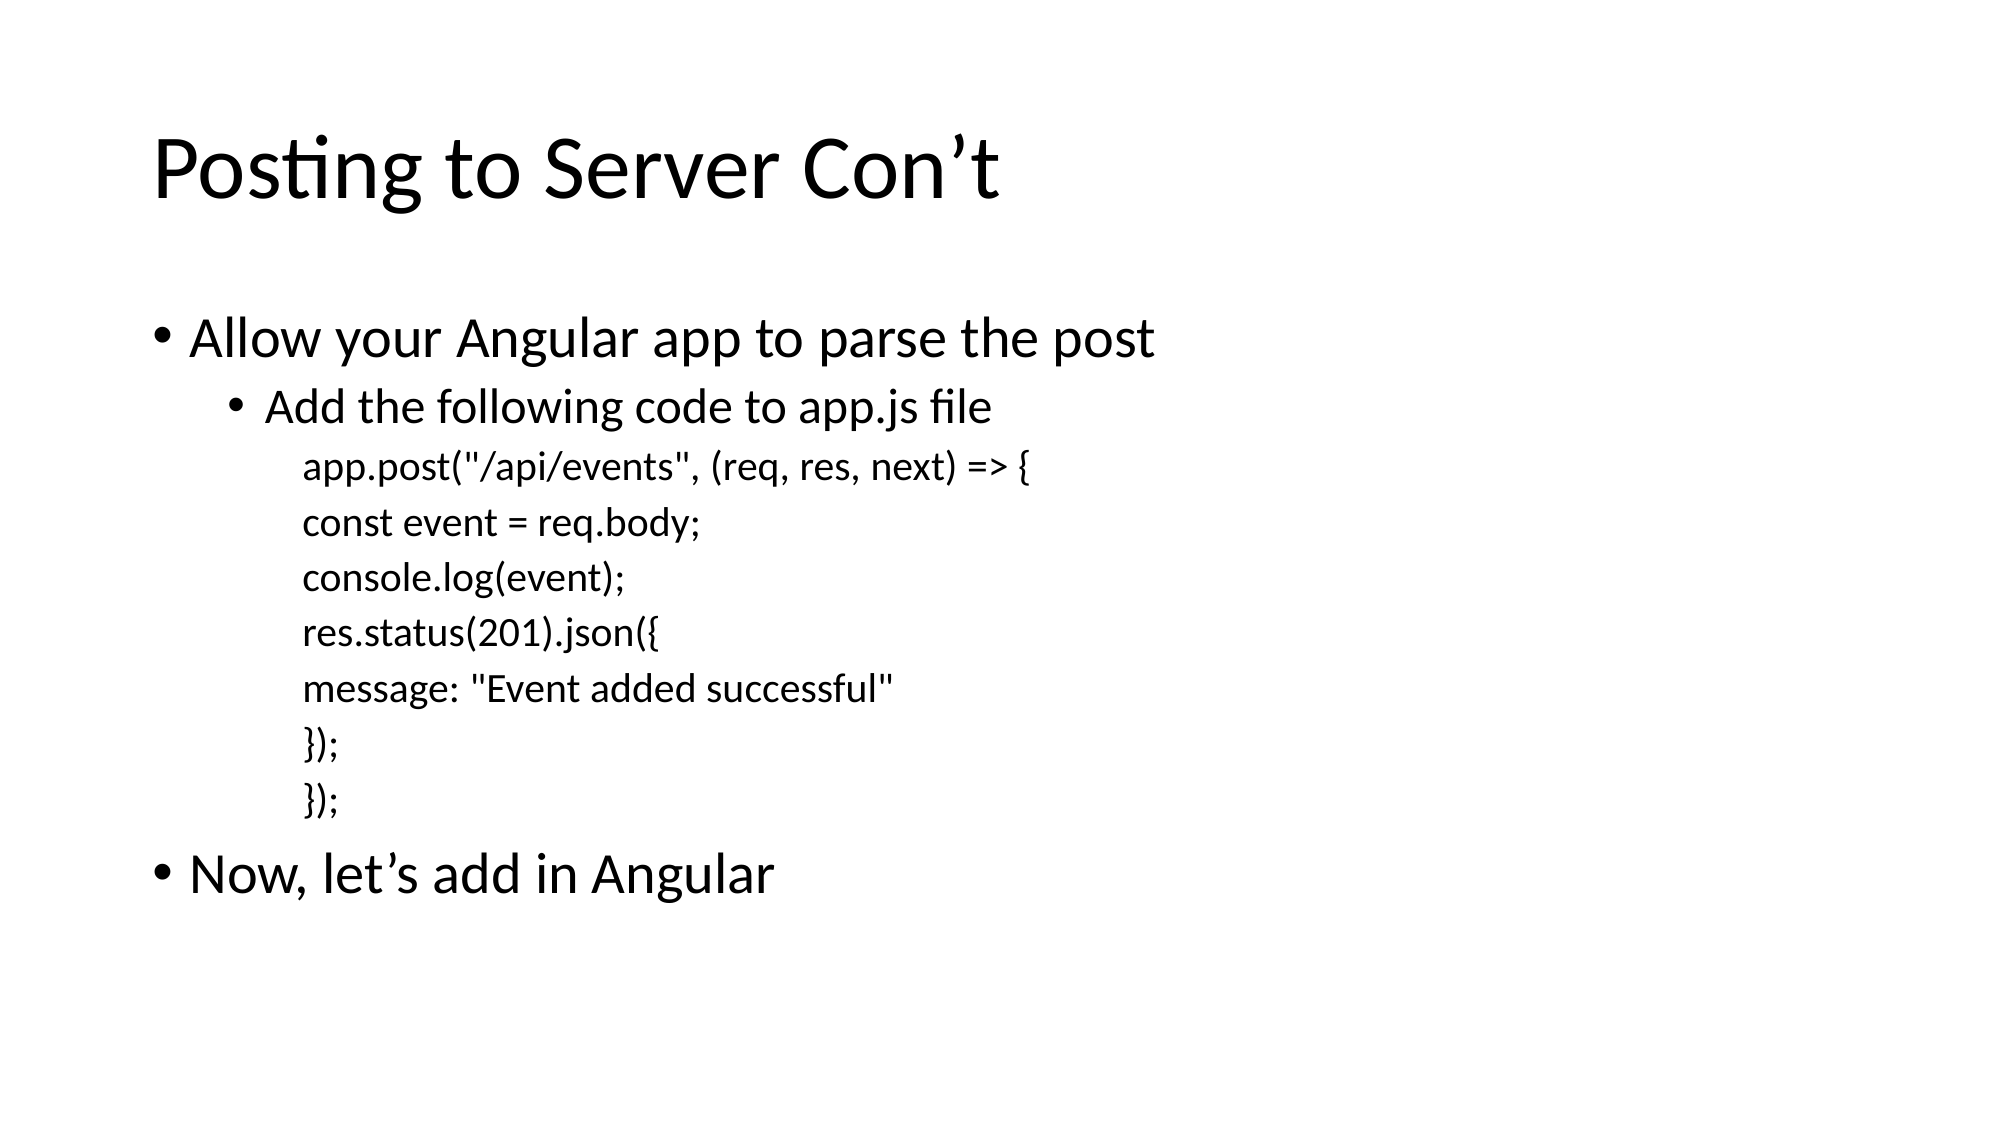

# Posting to Server Con’t
Allow your Angular app to parse the post
Add the following code to app.js file
app.post("/api/events", (req, res, next) => {
const event = req.body;
console.log(event);
res.status(201).json({
message: "Event added successful"
});
});
Now, let’s add in Angular